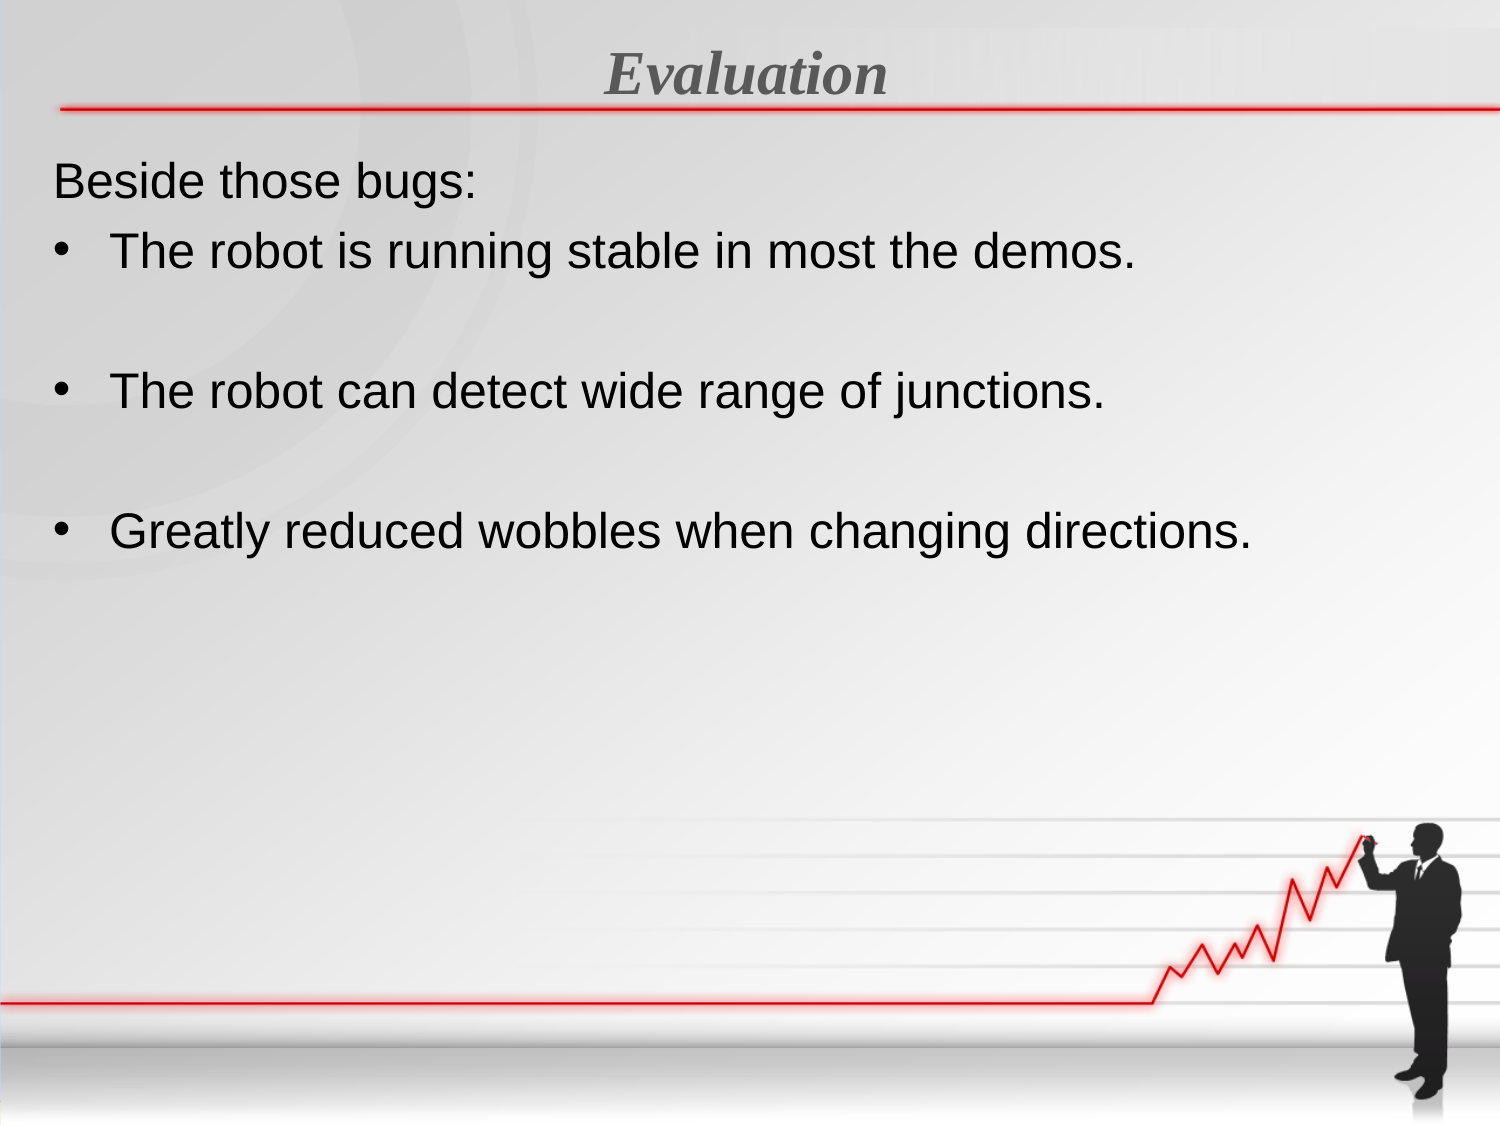

# Evaluation
Beside those bugs:
The robot is running stable in most the demos.

The robot can detect wide range of junctions.

Greatly reduced wobbles when changing directions.